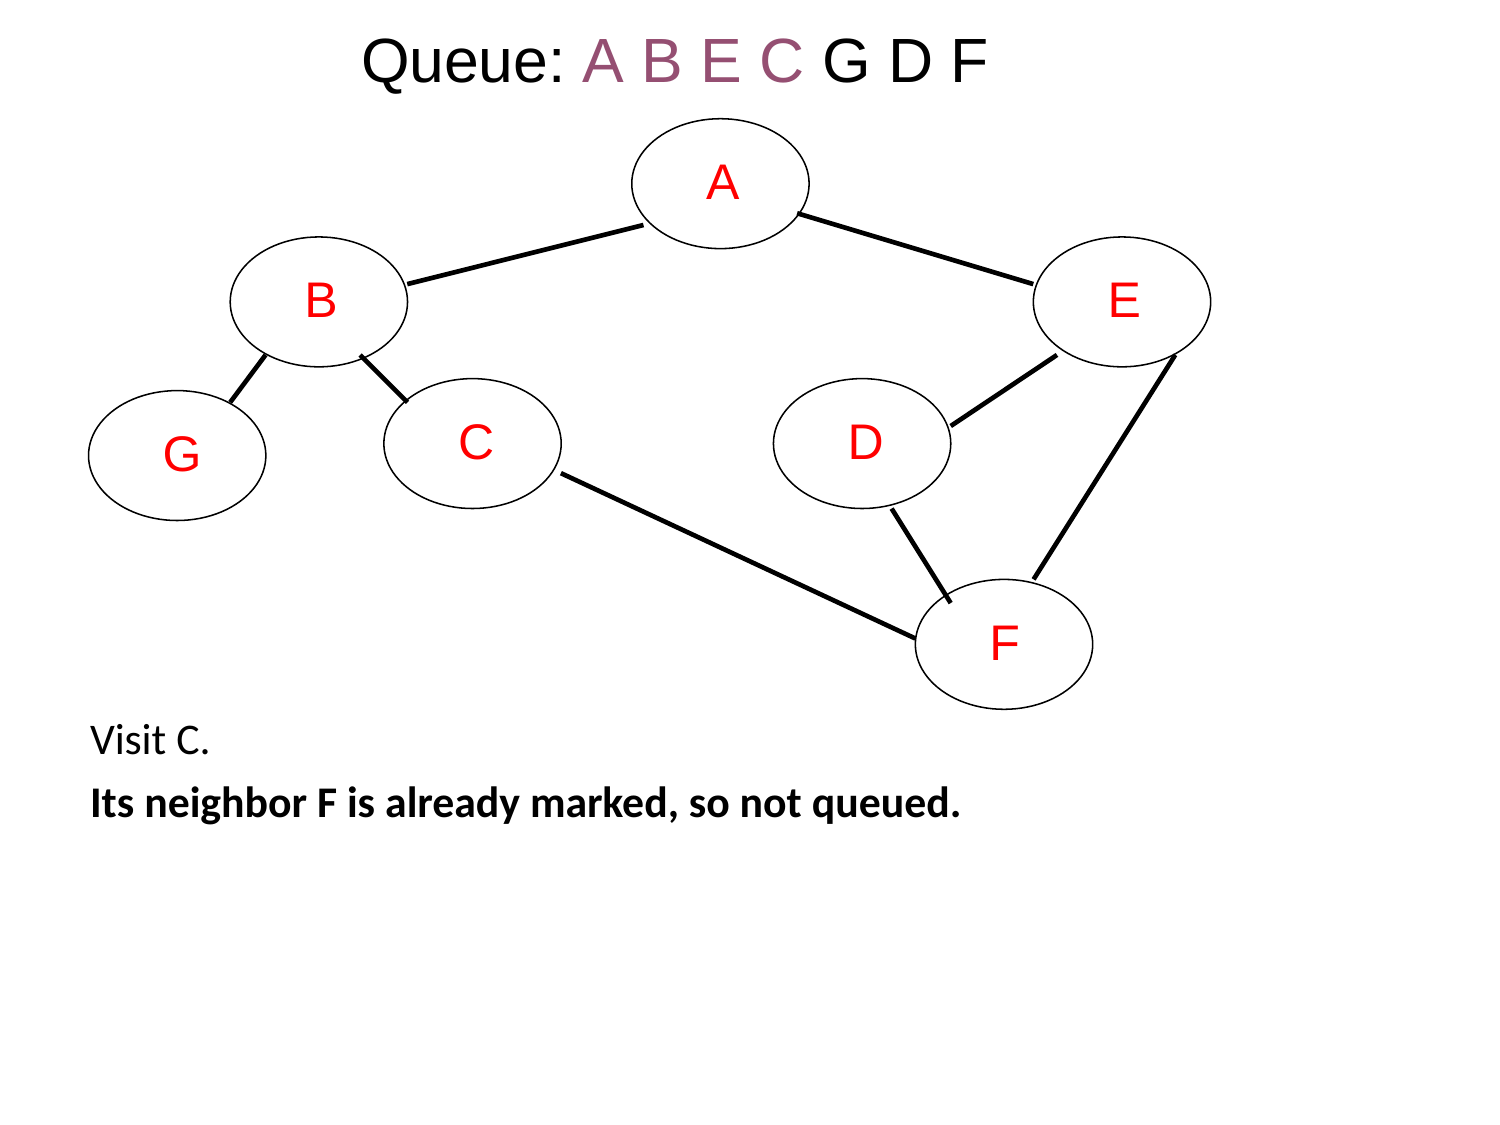

Queue: A B E C G D F

A

B

E

C

D

G

F
Visit C.
Its neighbor F is already marked, so not queued.